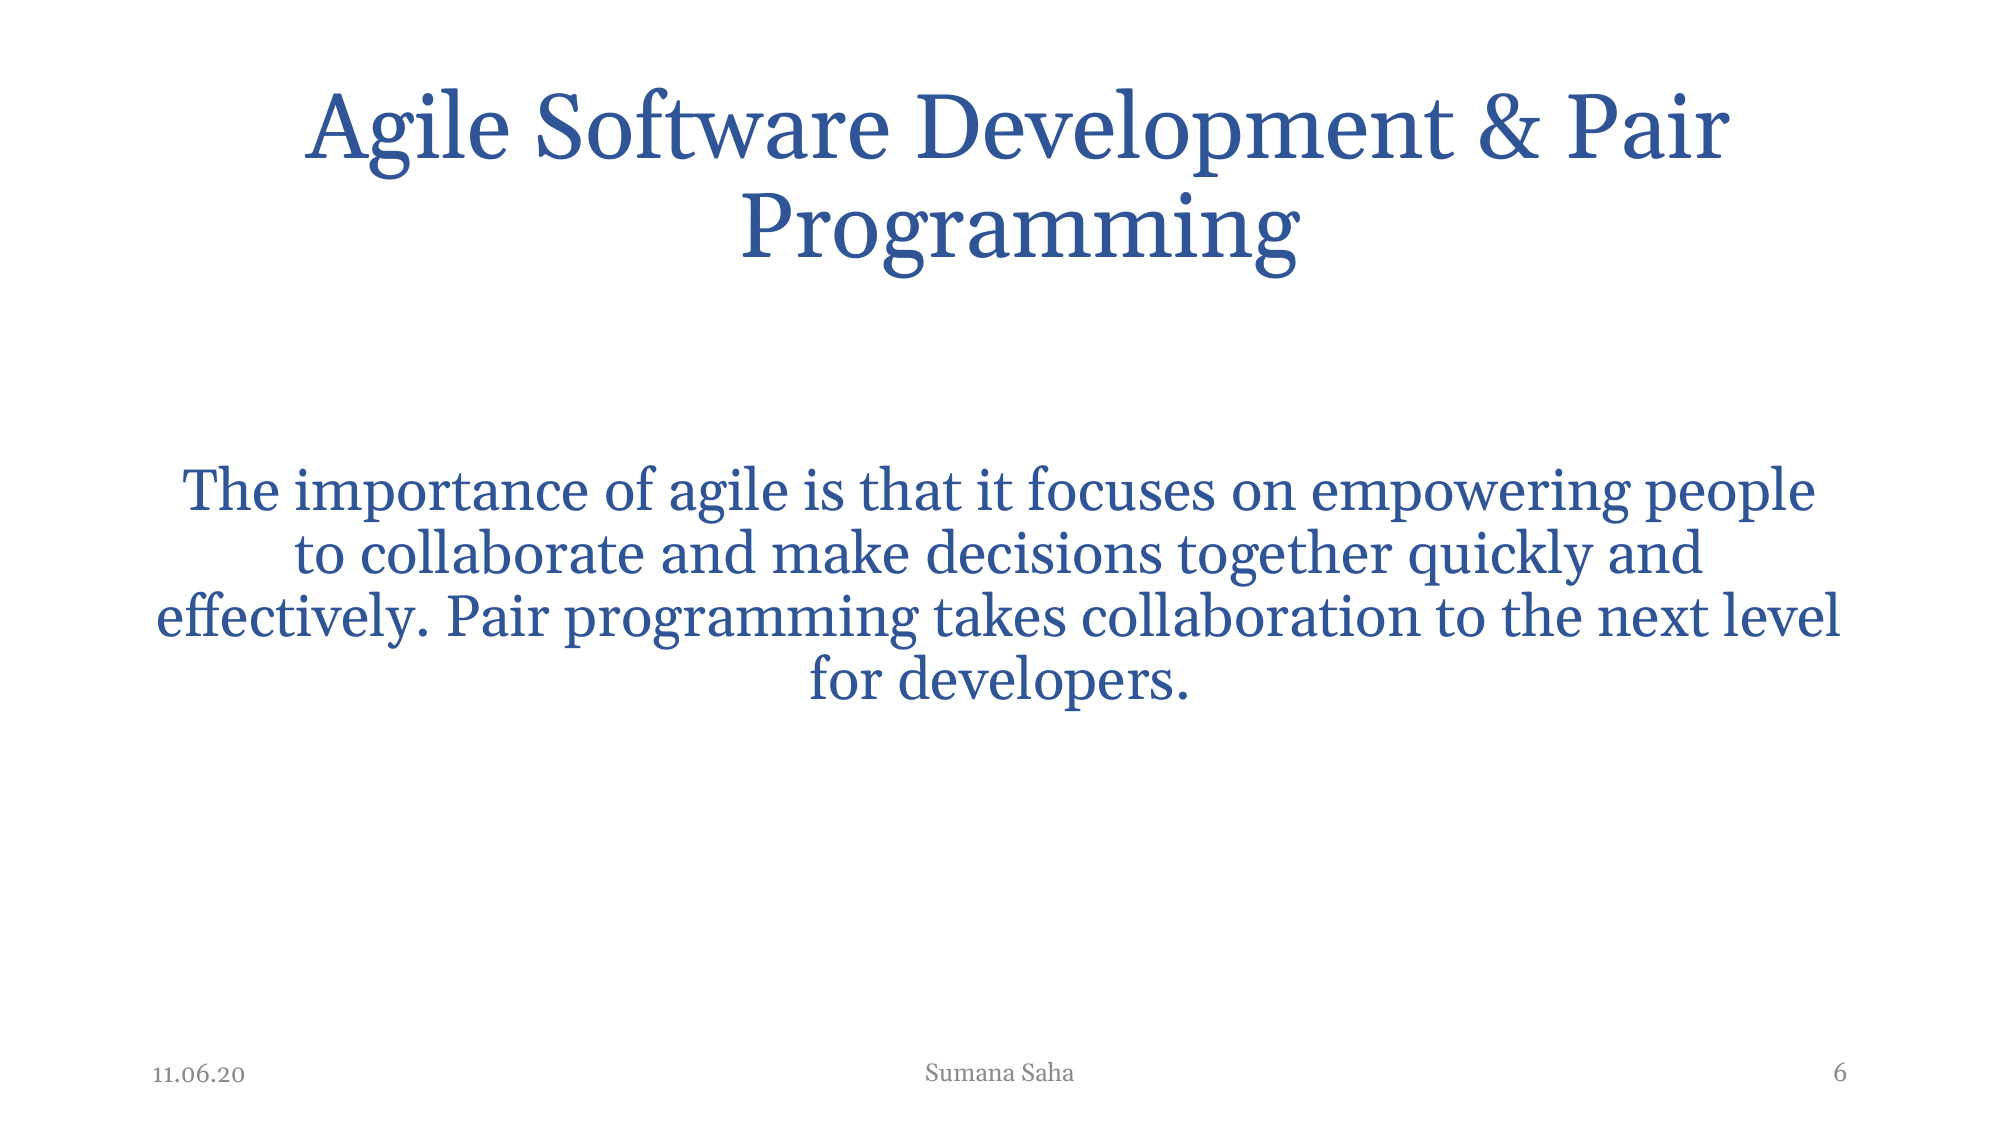

# Agile Software Development & Pair Programming
The importance of agile is that it focuses on empowering people to collaborate and make decisions together quickly and effectively. Pair programming takes collaboration to the next level for developers.
11.06.20
Sumana Saha
6